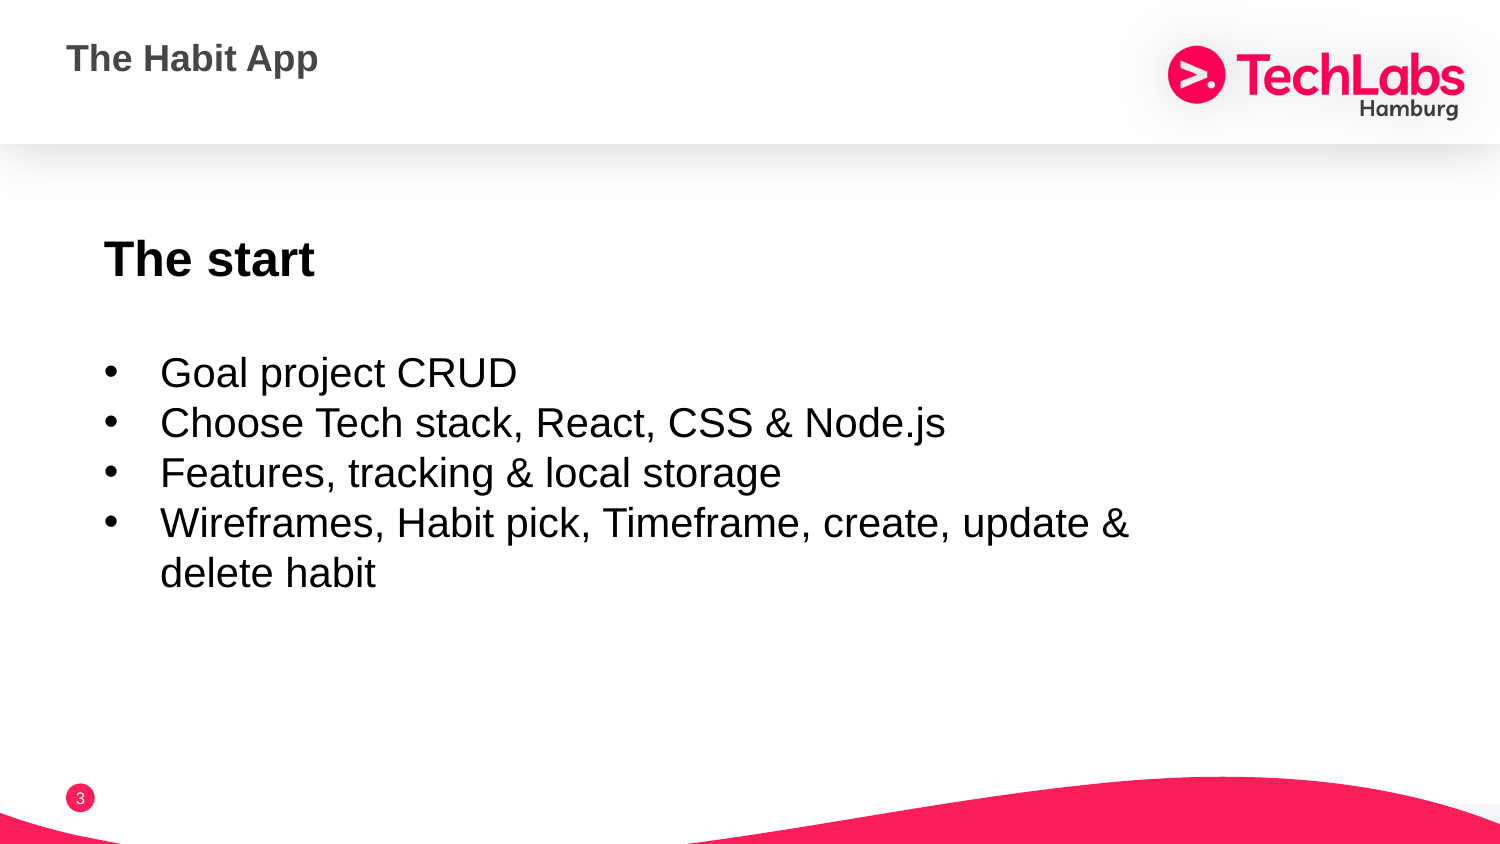

# The Habit App

The start

Goal project CRUD
Choose Tech stack, React, CSS & Node.js
Features, tracking & local storage
Wireframes, Habit pick, Timeframe, create, update & delete habit

3